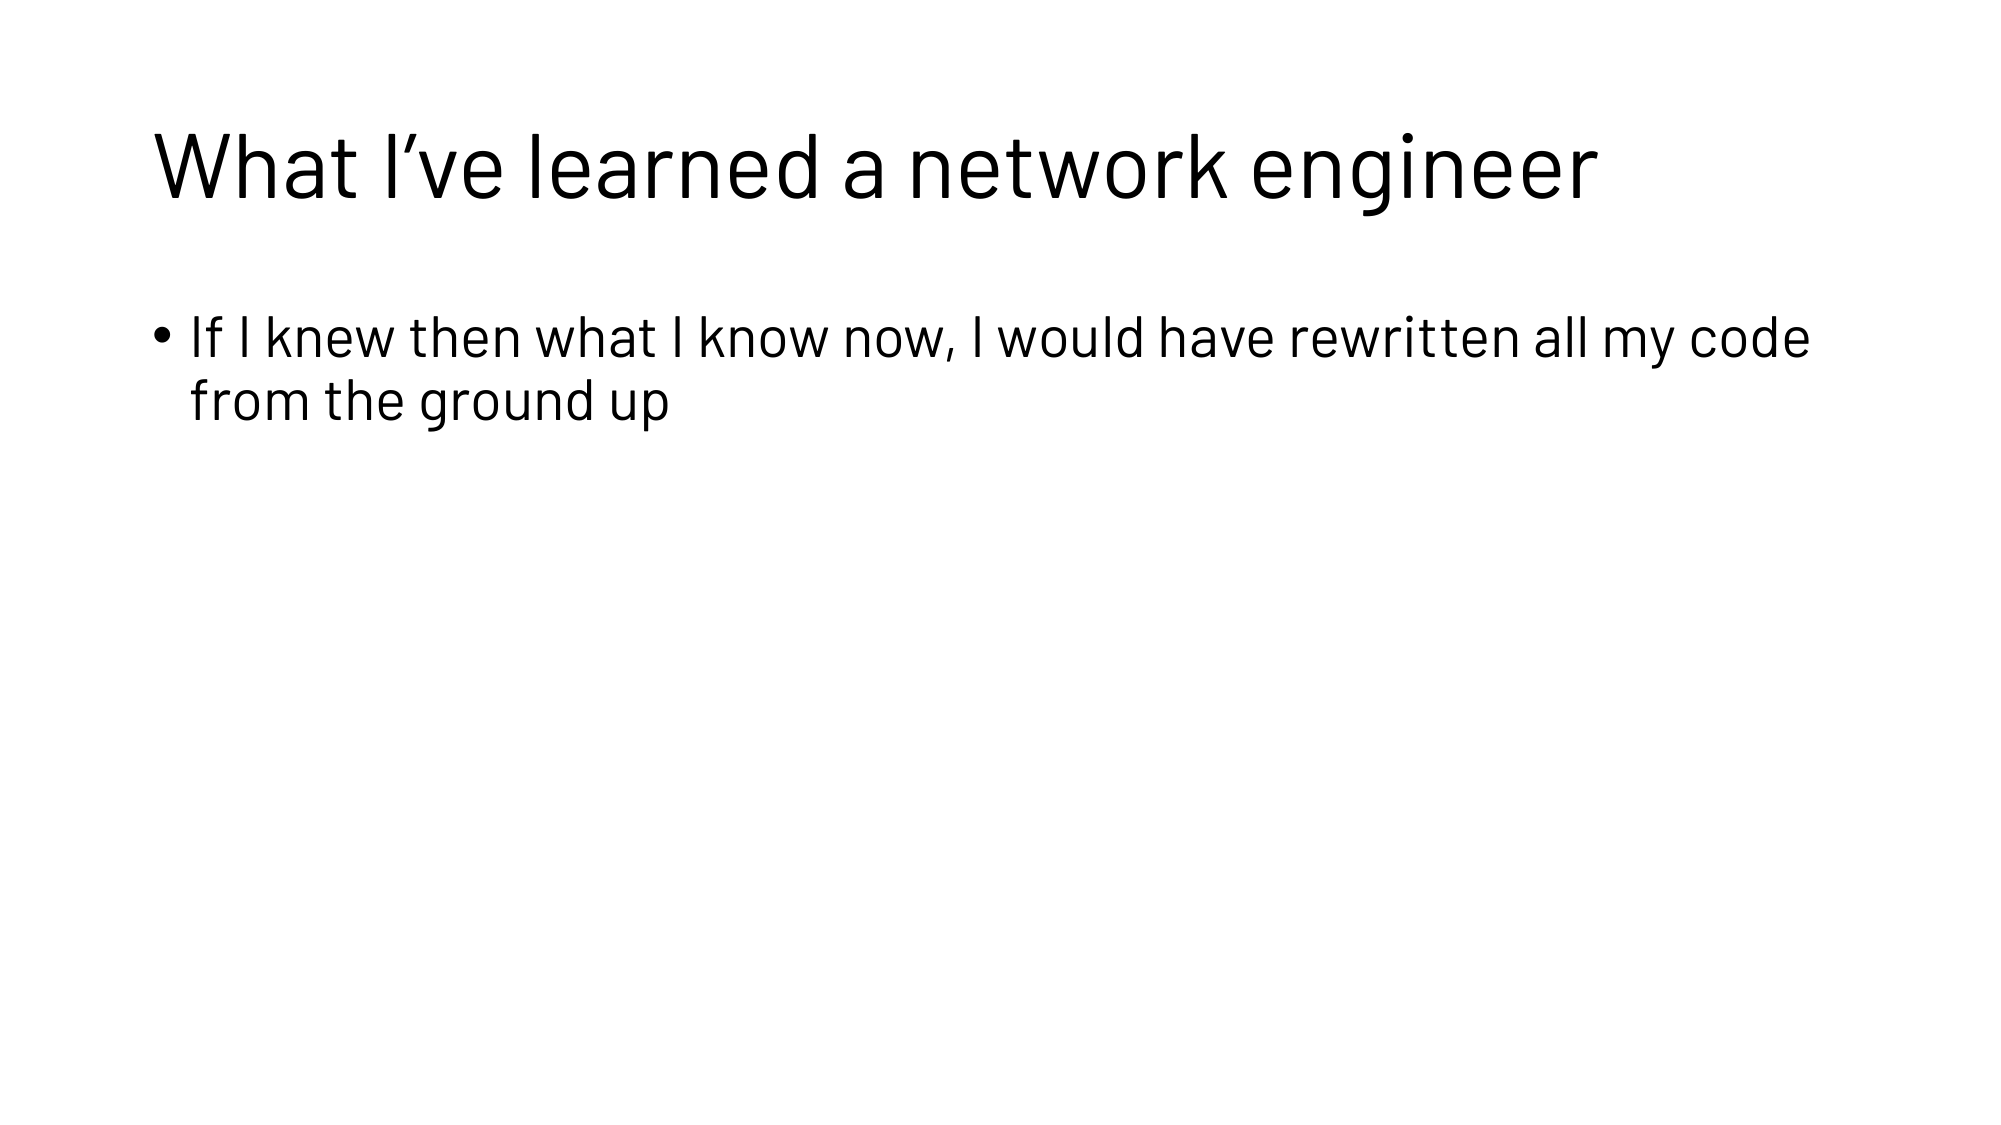

# What I’ve learned a network engineer
If I knew then what I know now, I would have rewritten all my code from the ground up